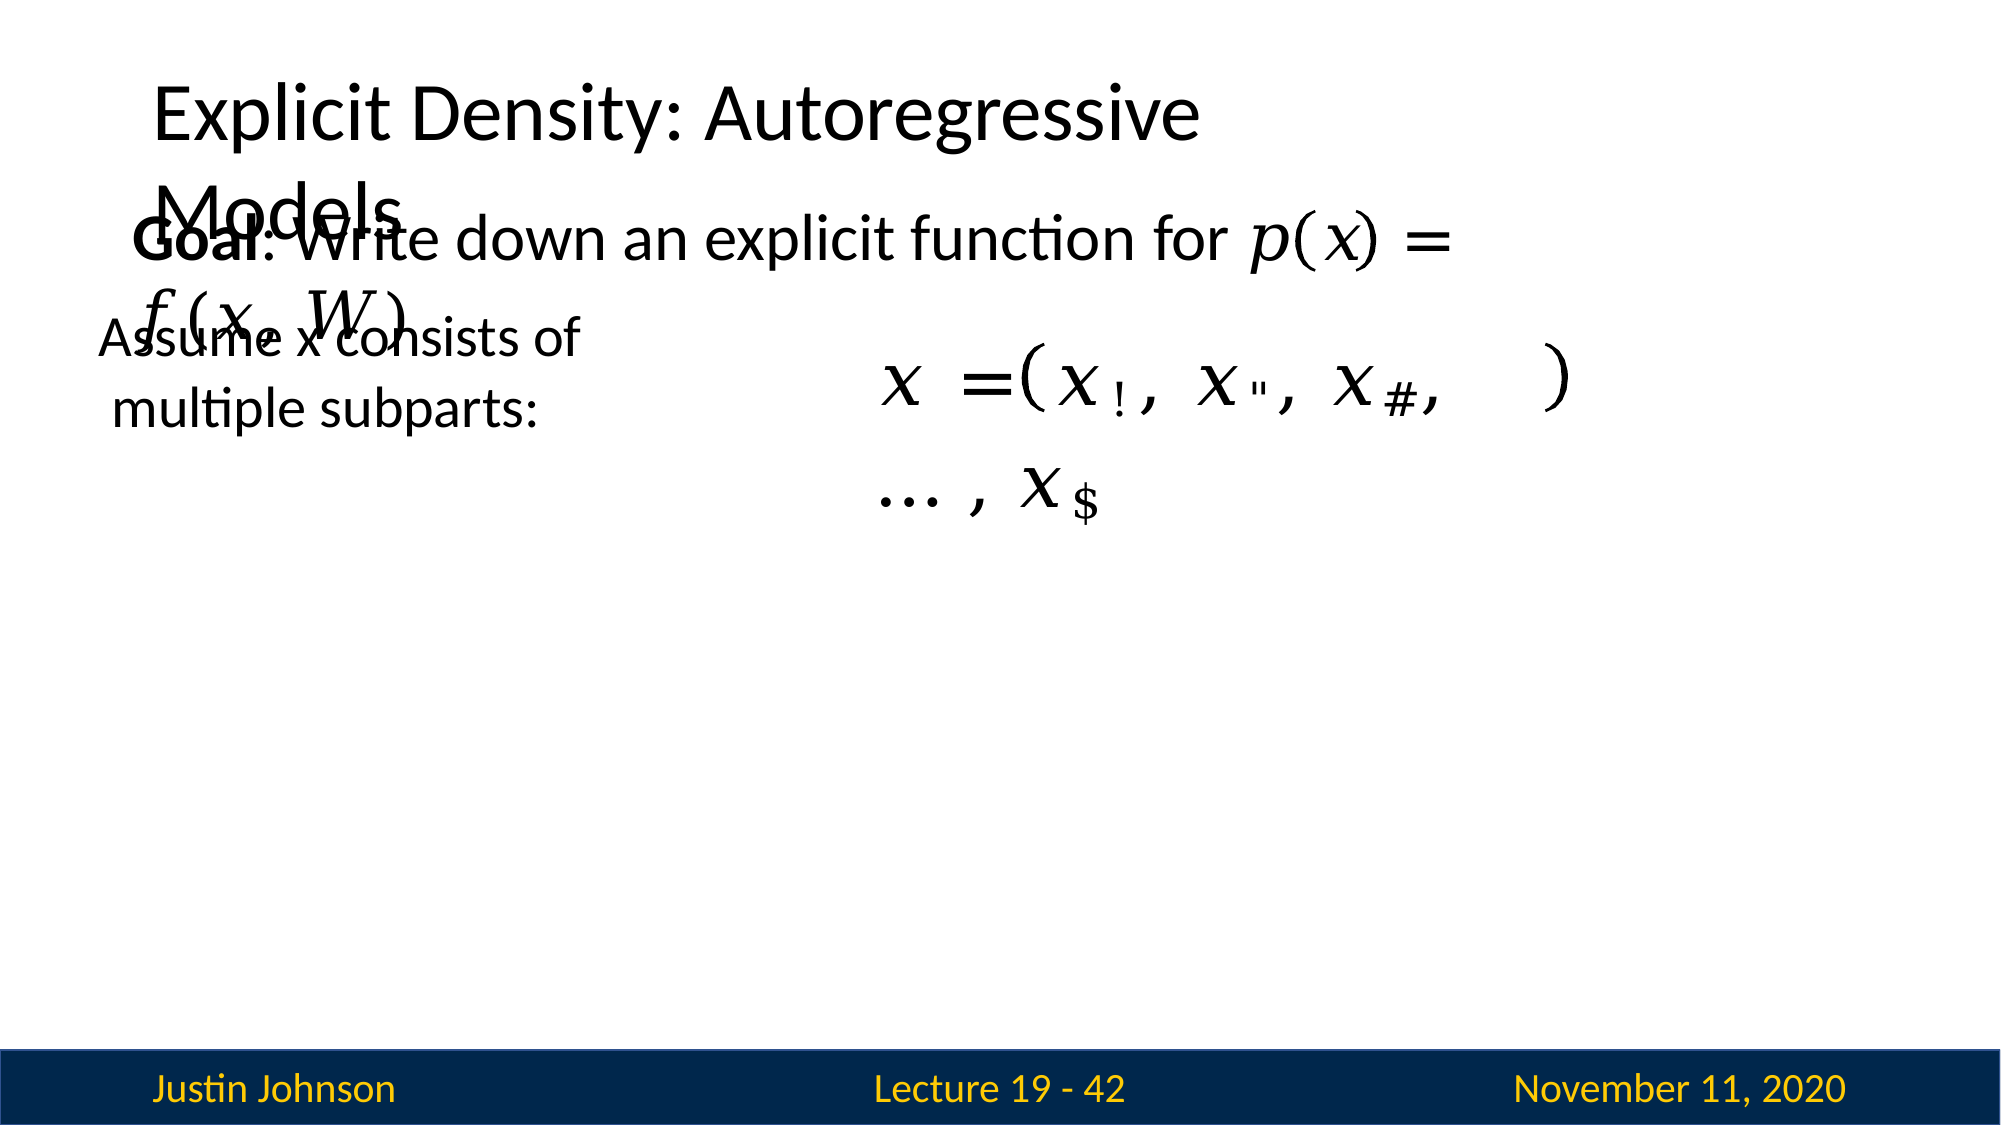

# Explicit Density: Autoregressive Models
Goal: Write down an explicit function for 𝑝	𝑥	= 𝑓(𝑥, 𝑊)

Assume x consists of  multiple subparts:
𝑥 =	𝑥!, 𝑥", 𝑥#, … , 𝑥$

Justin Johnson
November 11, 2020
Lecture 19 - 42